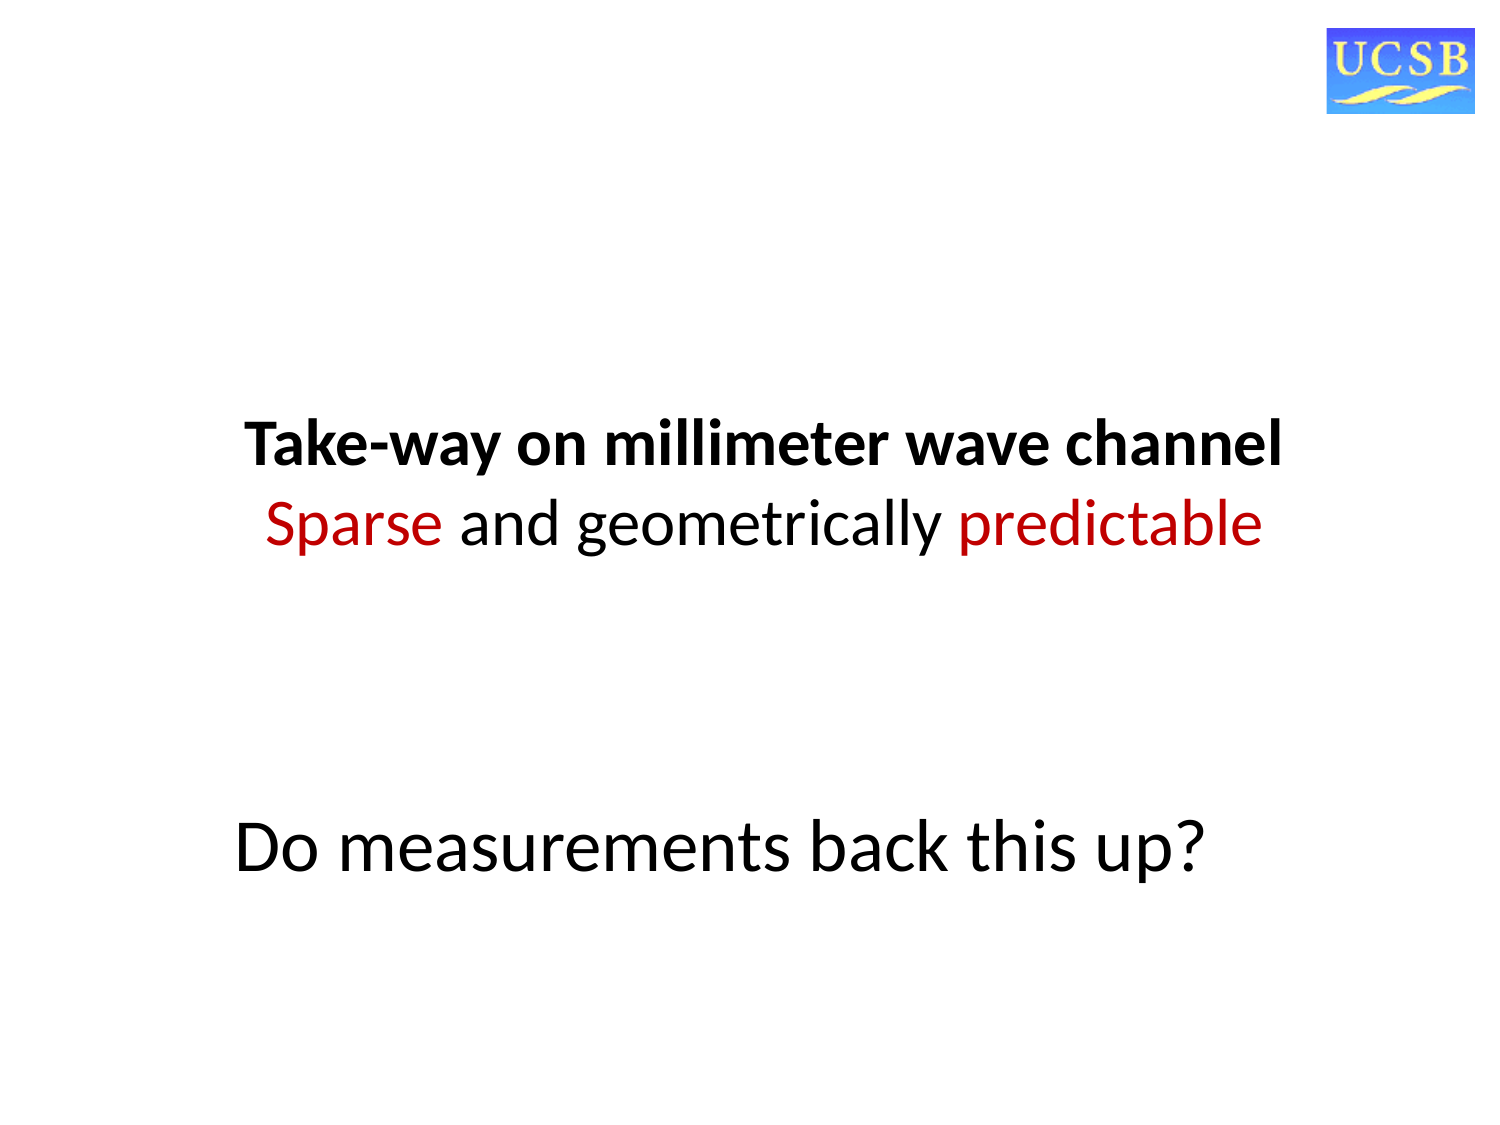

# Take-way on millimeter wave channel Sparse and geometrically predictable
Do measurements back this up?